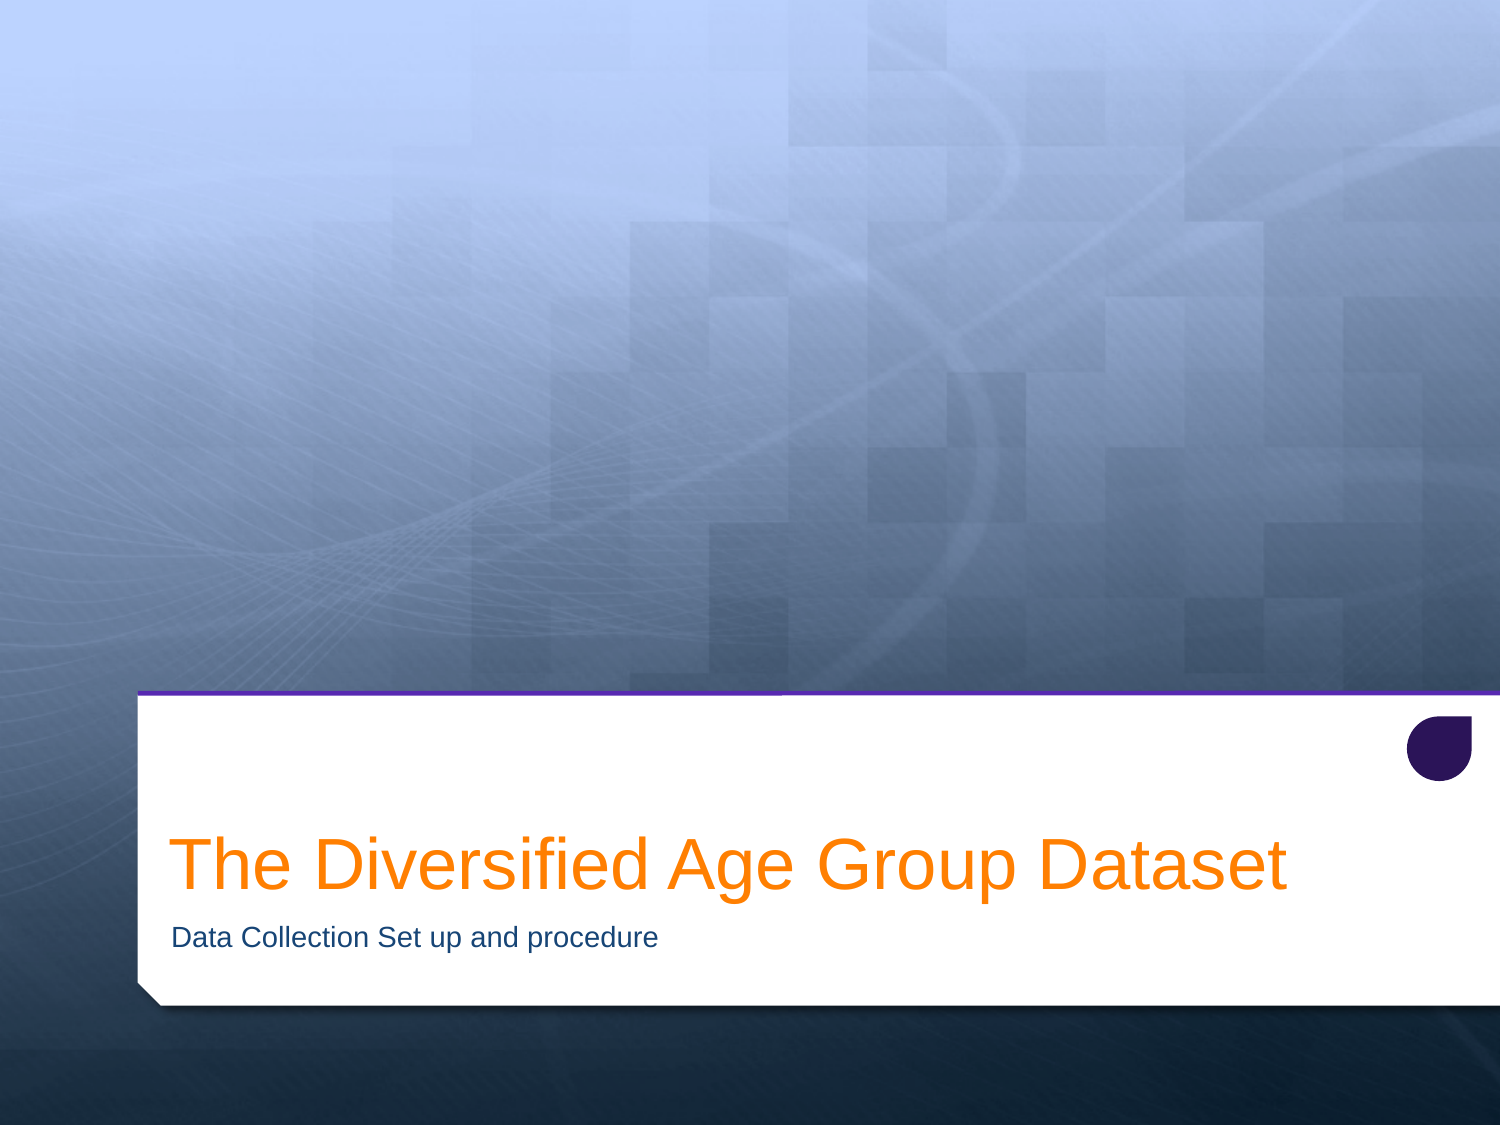

# The Diversified Age Group Dataset
Data Collection Set up and procedure